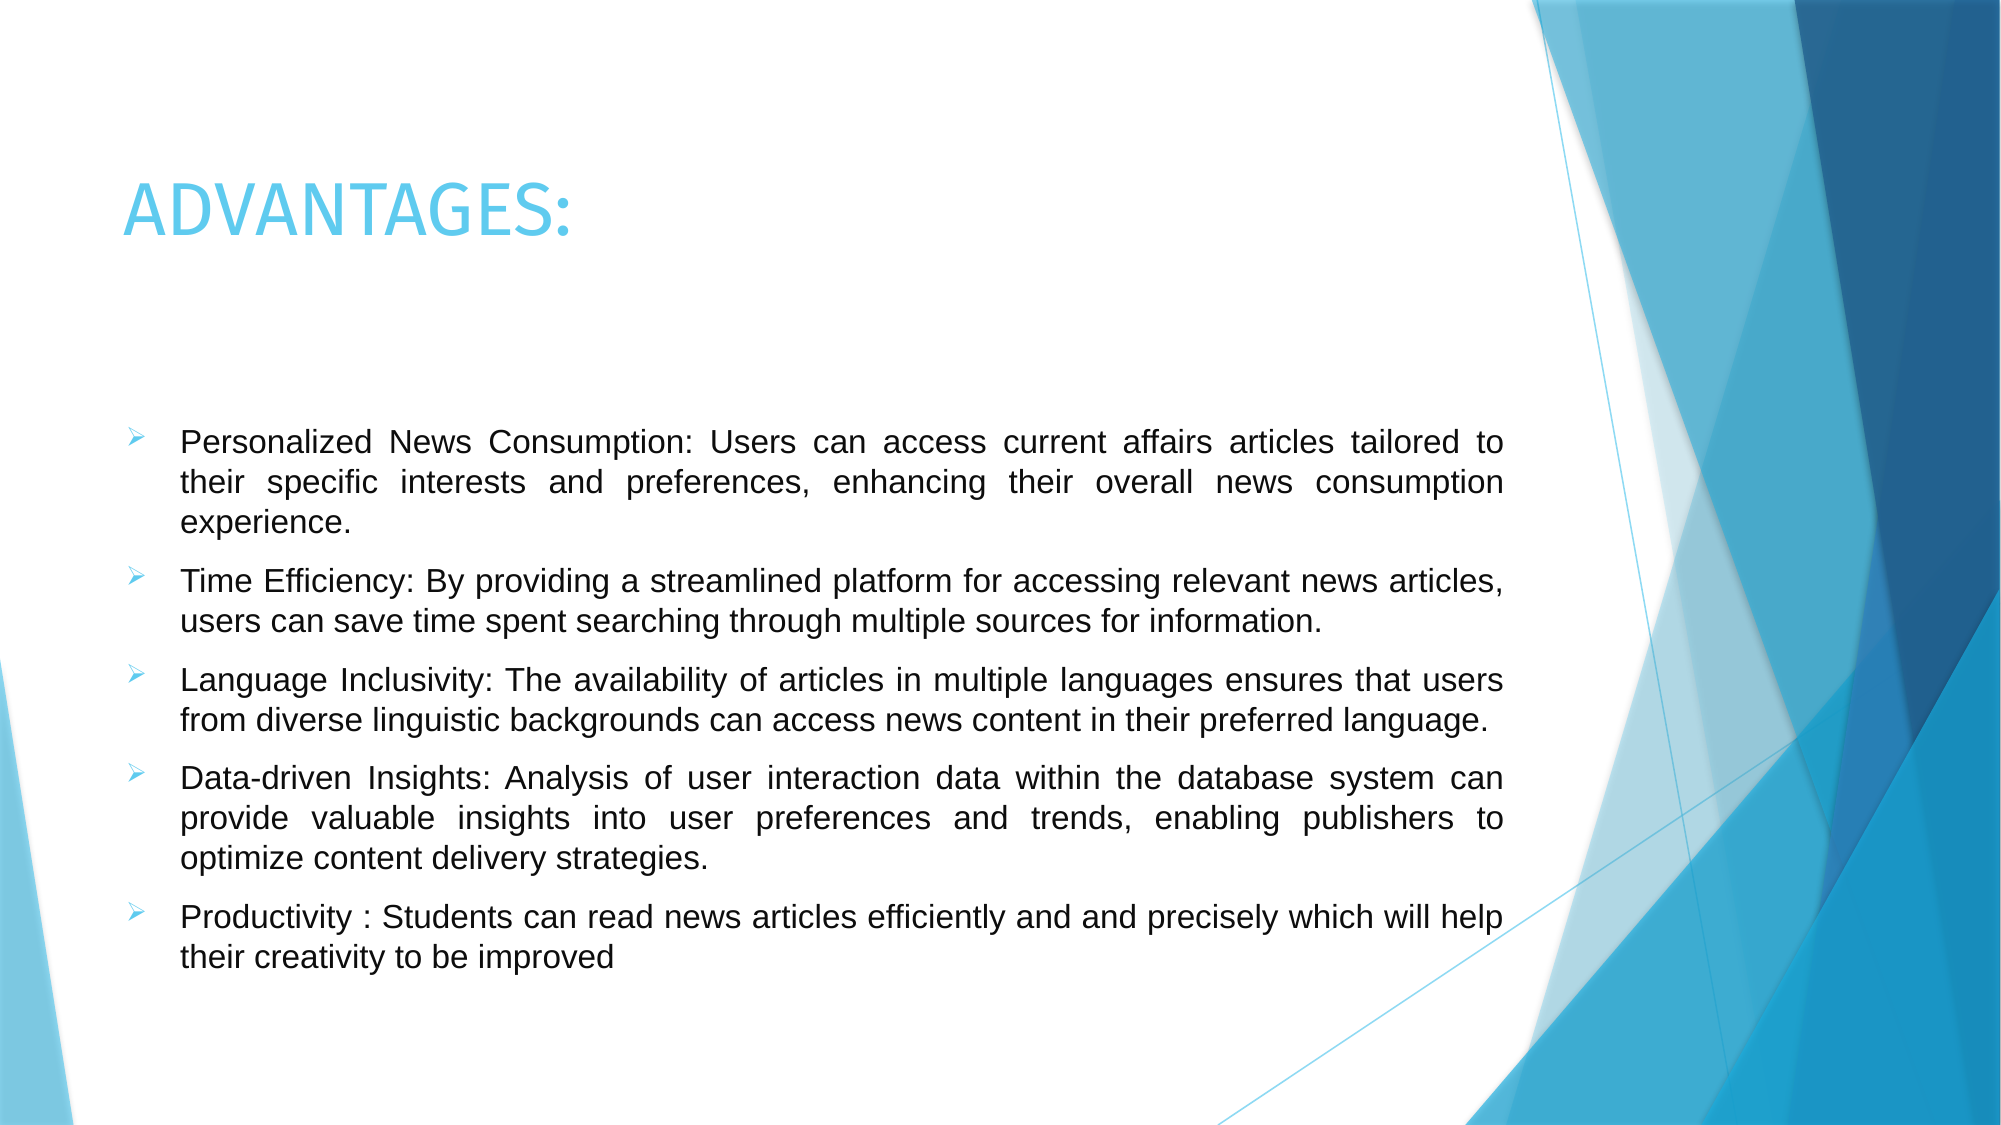

# ADVANTAGES:

Personalized News Consumption: Users can access current affairs articles tailored to their specific interests and preferences, enhancing their overall news consumption experience.
Time Efficiency: By providing a streamlined platform for accessing relevant news articles, users can save time spent searching through multiple sources for information.
Language Inclusivity: The availability of articles in multiple languages ensures that users from diverse linguistic backgrounds can access news content in their preferred language.
Data-driven Insights: Analysis of user interaction data within the database system can provide valuable insights into user preferences and trends, enabling publishers to optimize content delivery strategies.
Productivity : Students can read news articles efficiently and and precisely which will help their creativity to be improved